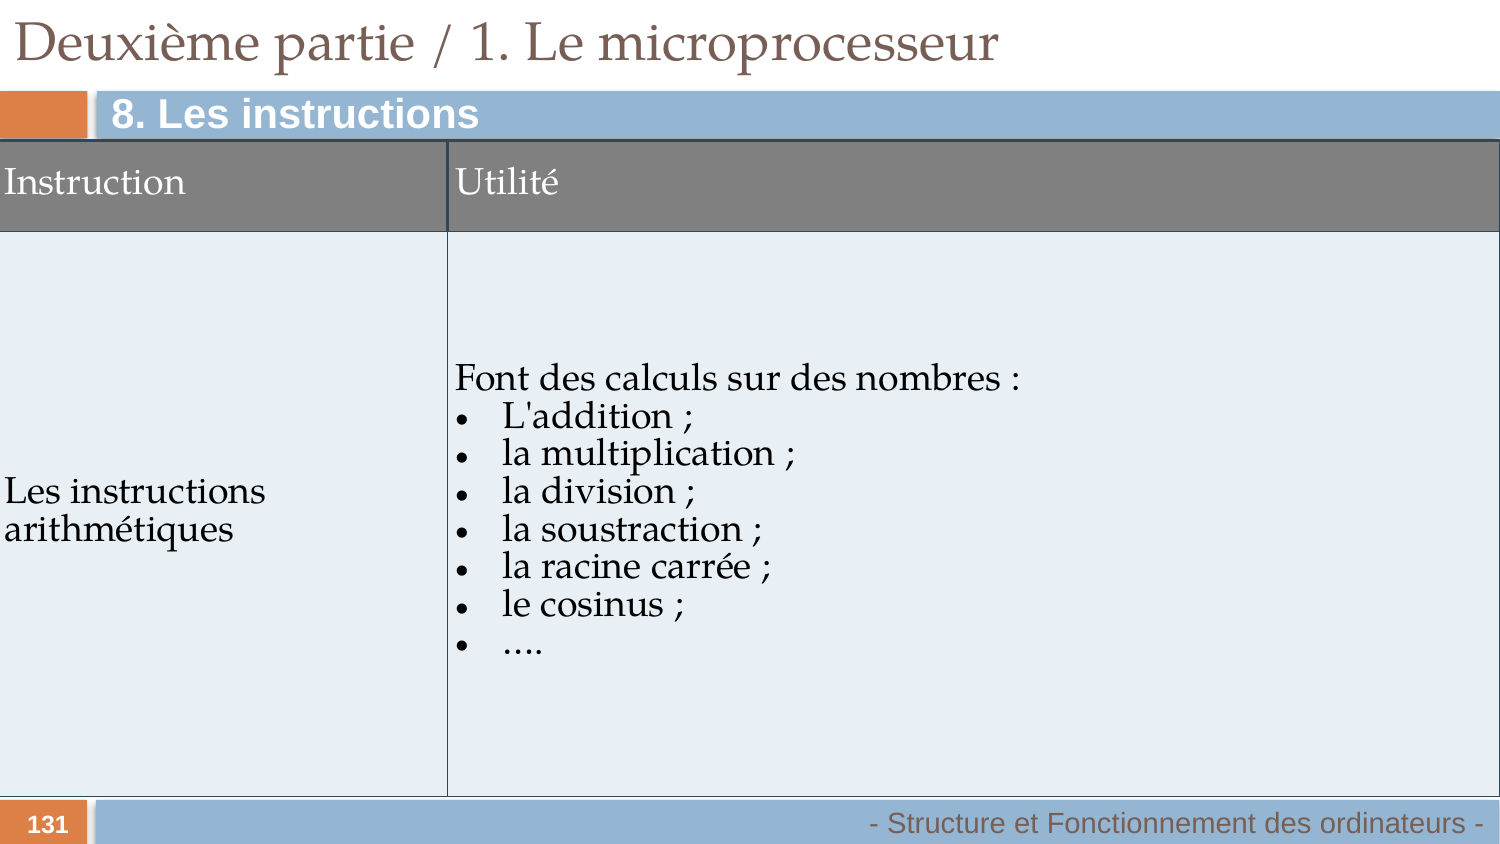

# Deuxième partie / 1. Le microprocesseur
8. Les instructions
| Instruction | Utilité |
| --- | --- |
| Les instructions arithmétiques | Font des calculs sur des nombres : L'addition ; la multiplication ; la division ; la soustraction ; la racine carrée ; le cosinus ; …. |

- Structure et Fonctionnement des ordinateurs -